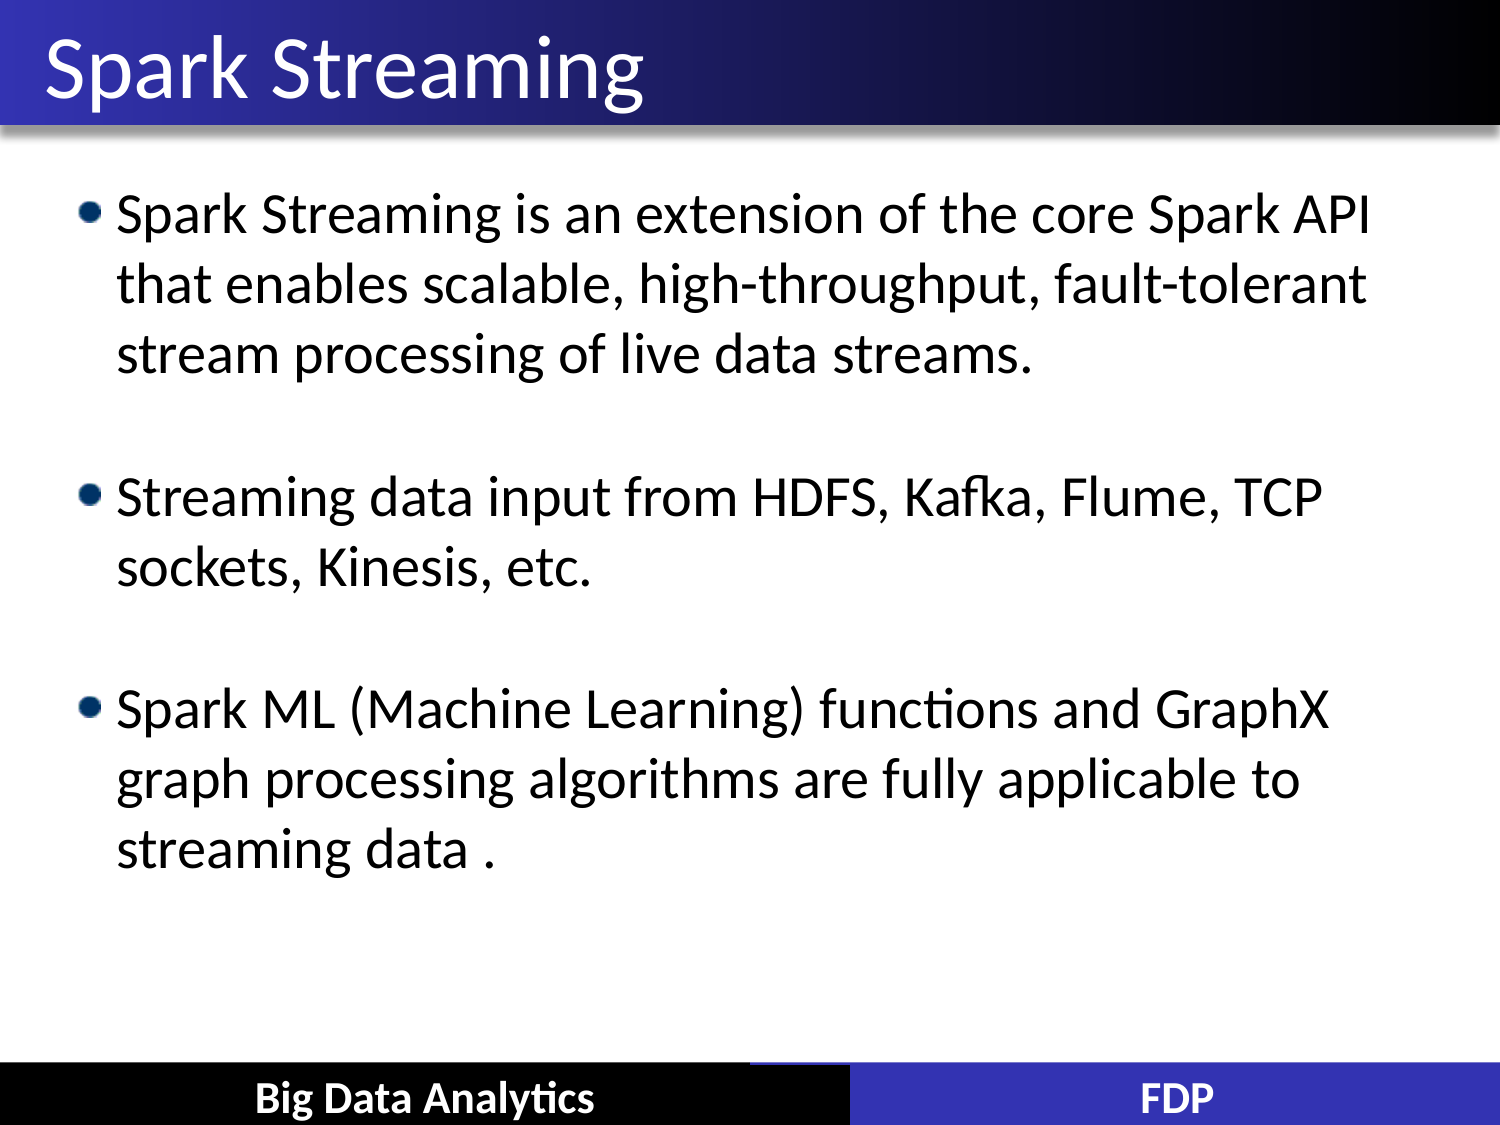

# Spark Streaming
Spark Streaming is an extension of the core Spark API that enables scalable, high-throughput, fault-tolerant stream processing of live data streams.

Streaming data input from HDFS, Kafka, Flume, TCP sockets, Kinesis, etc.

Spark ML (Machine Learning) functions and GraphX graph processing algorithms are fully applicable to streaming data .
Big Data Analytics
FDP